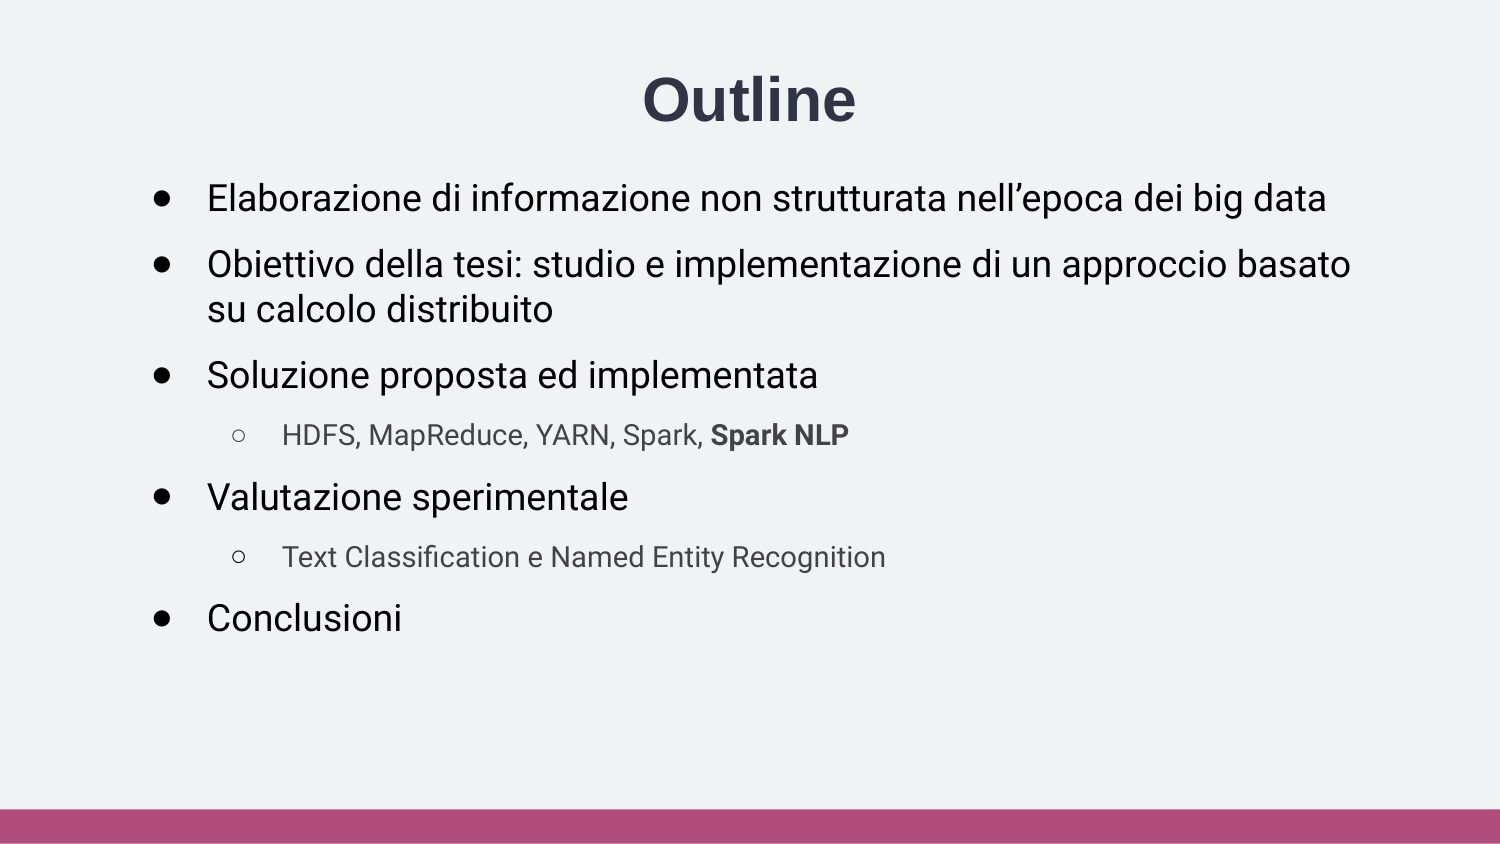

# Outline

Elaborazione di informazione non strutturata nell’epoca dei big data
Obiettivo della tesi: studio e implementazione di un approccio basato su calcolo distribuito
Soluzione proposta ed implementata
HDFS, MapReduce, YARN, Spark, Spark NLP
Valutazione sperimentale
Text Classification e Named Entity Recognition
Conclusioni